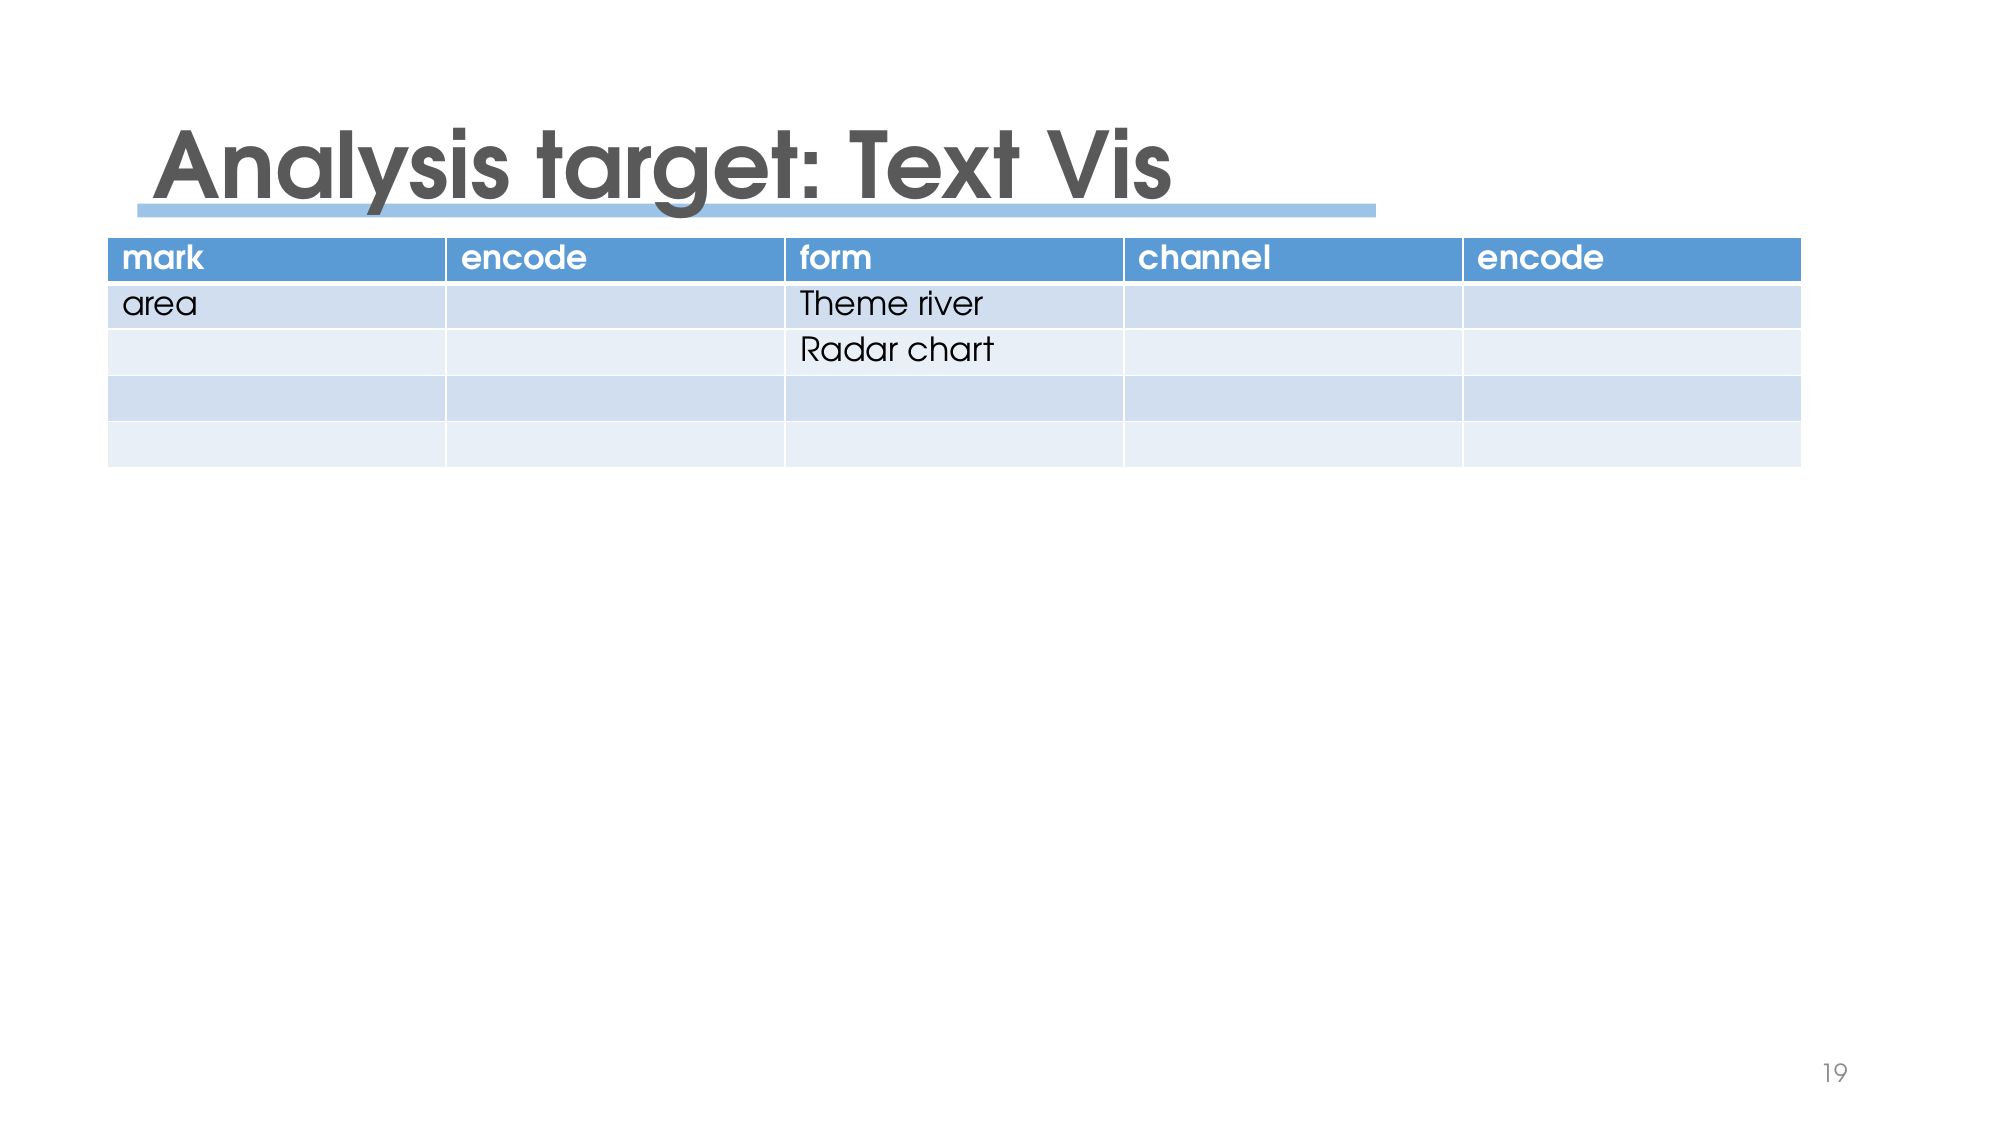

# Analysis target: Text Vis

| mark | encode | form | channel | encode |
| --- | --- | --- | --- | --- |
| area |  | Theme river |  |  |
|  |  | Radar chart |  |  |
|  |  |  |  |  |
|  |  |  |  |  |
19